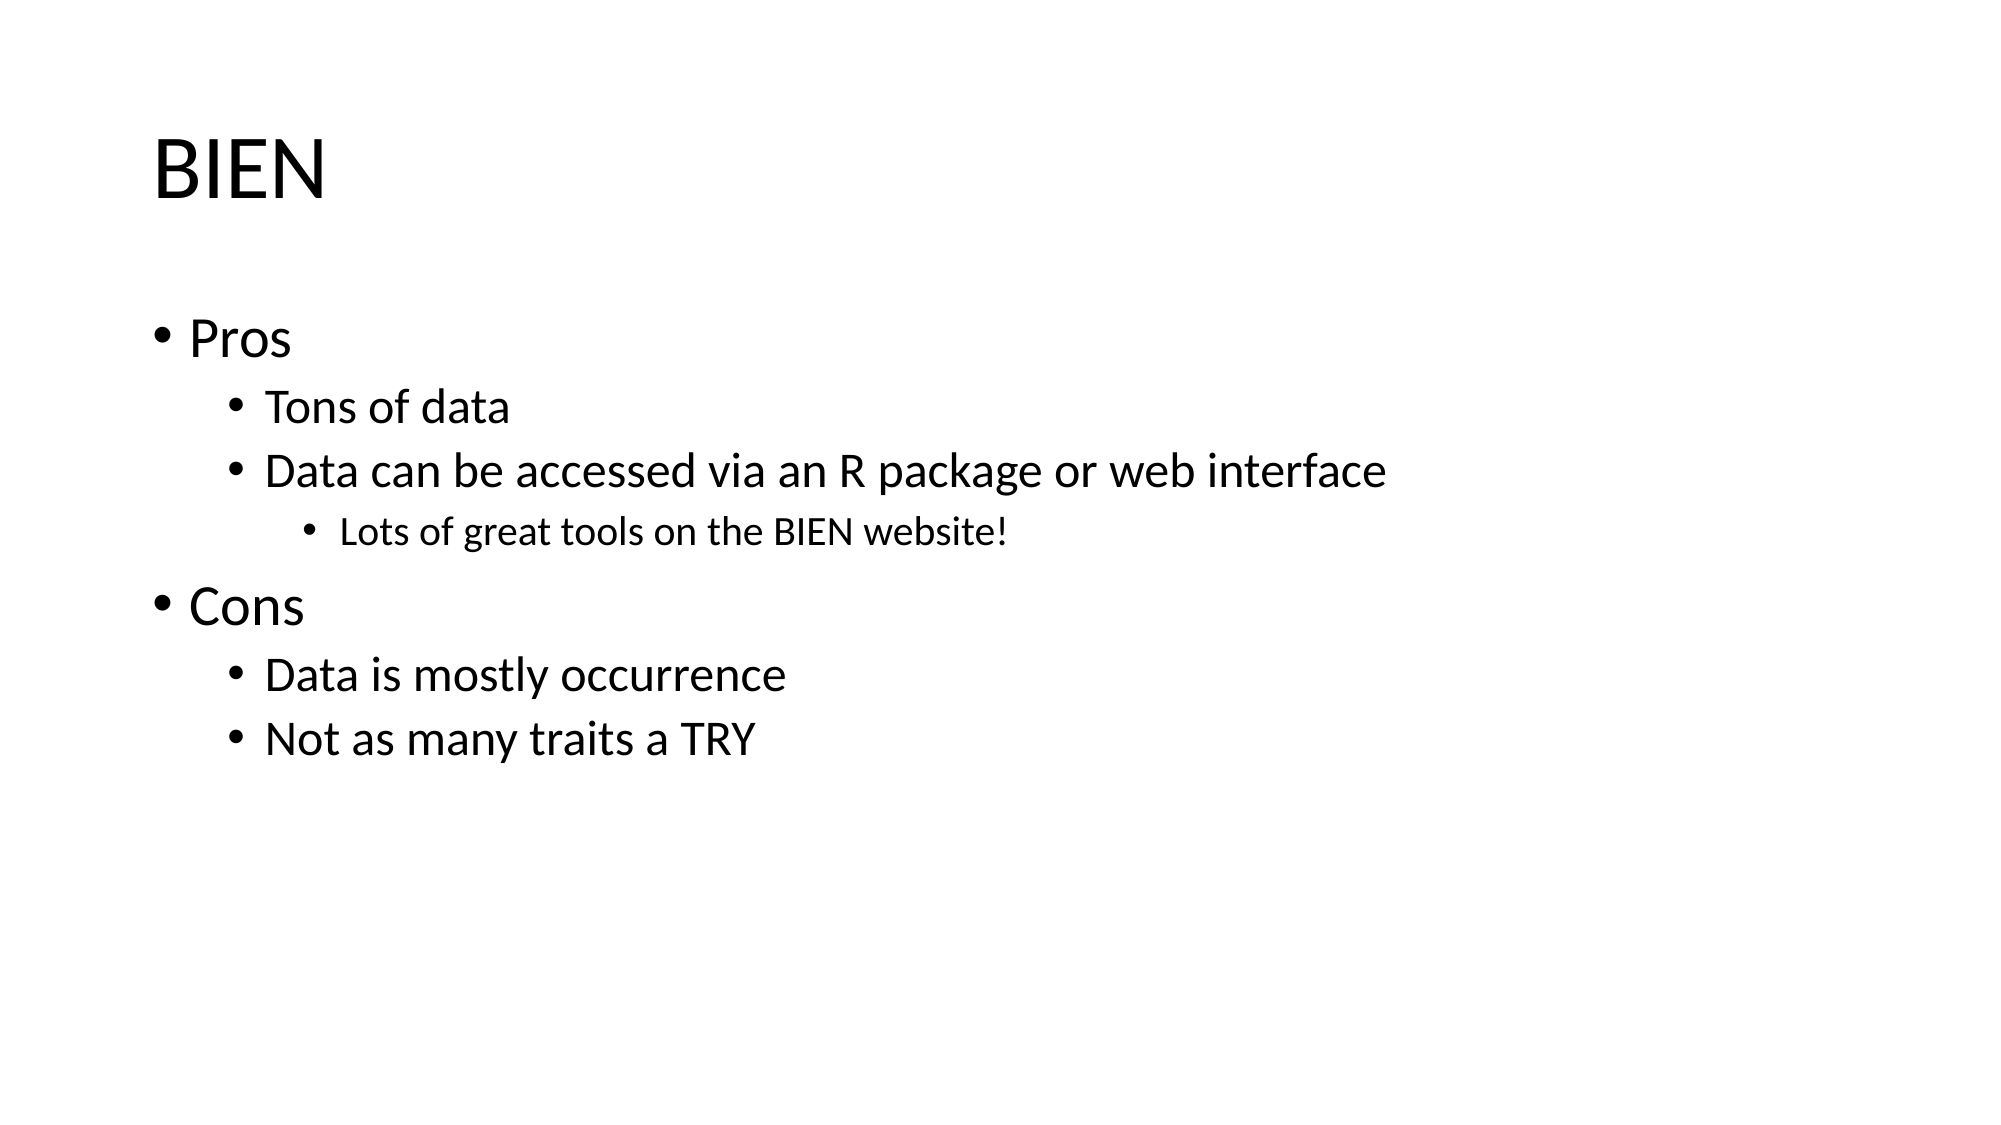

# BIEN
Pros
Tons of data
Data can be accessed via an R package or web interface
Lots of great tools on the BIEN website!
Cons
Data is mostly occurrence
Not as many traits a TRY